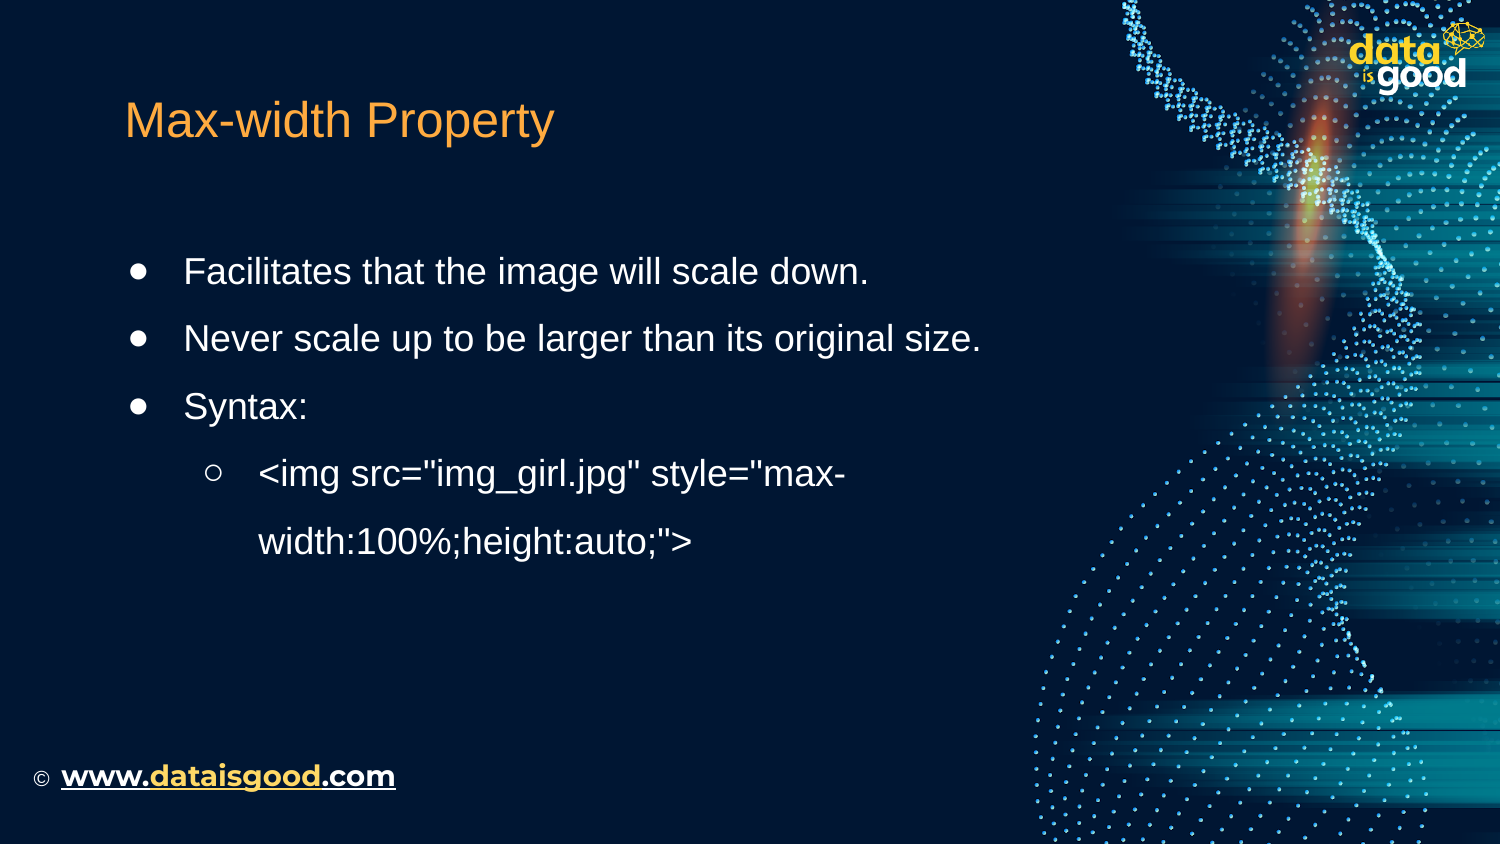

# Max-width Property
Facilitates that the image will scale down.
Never scale up to be larger than its original size.
Syntax:
<img src="img_girl.jpg" style="max-width:100%;height:auto;">